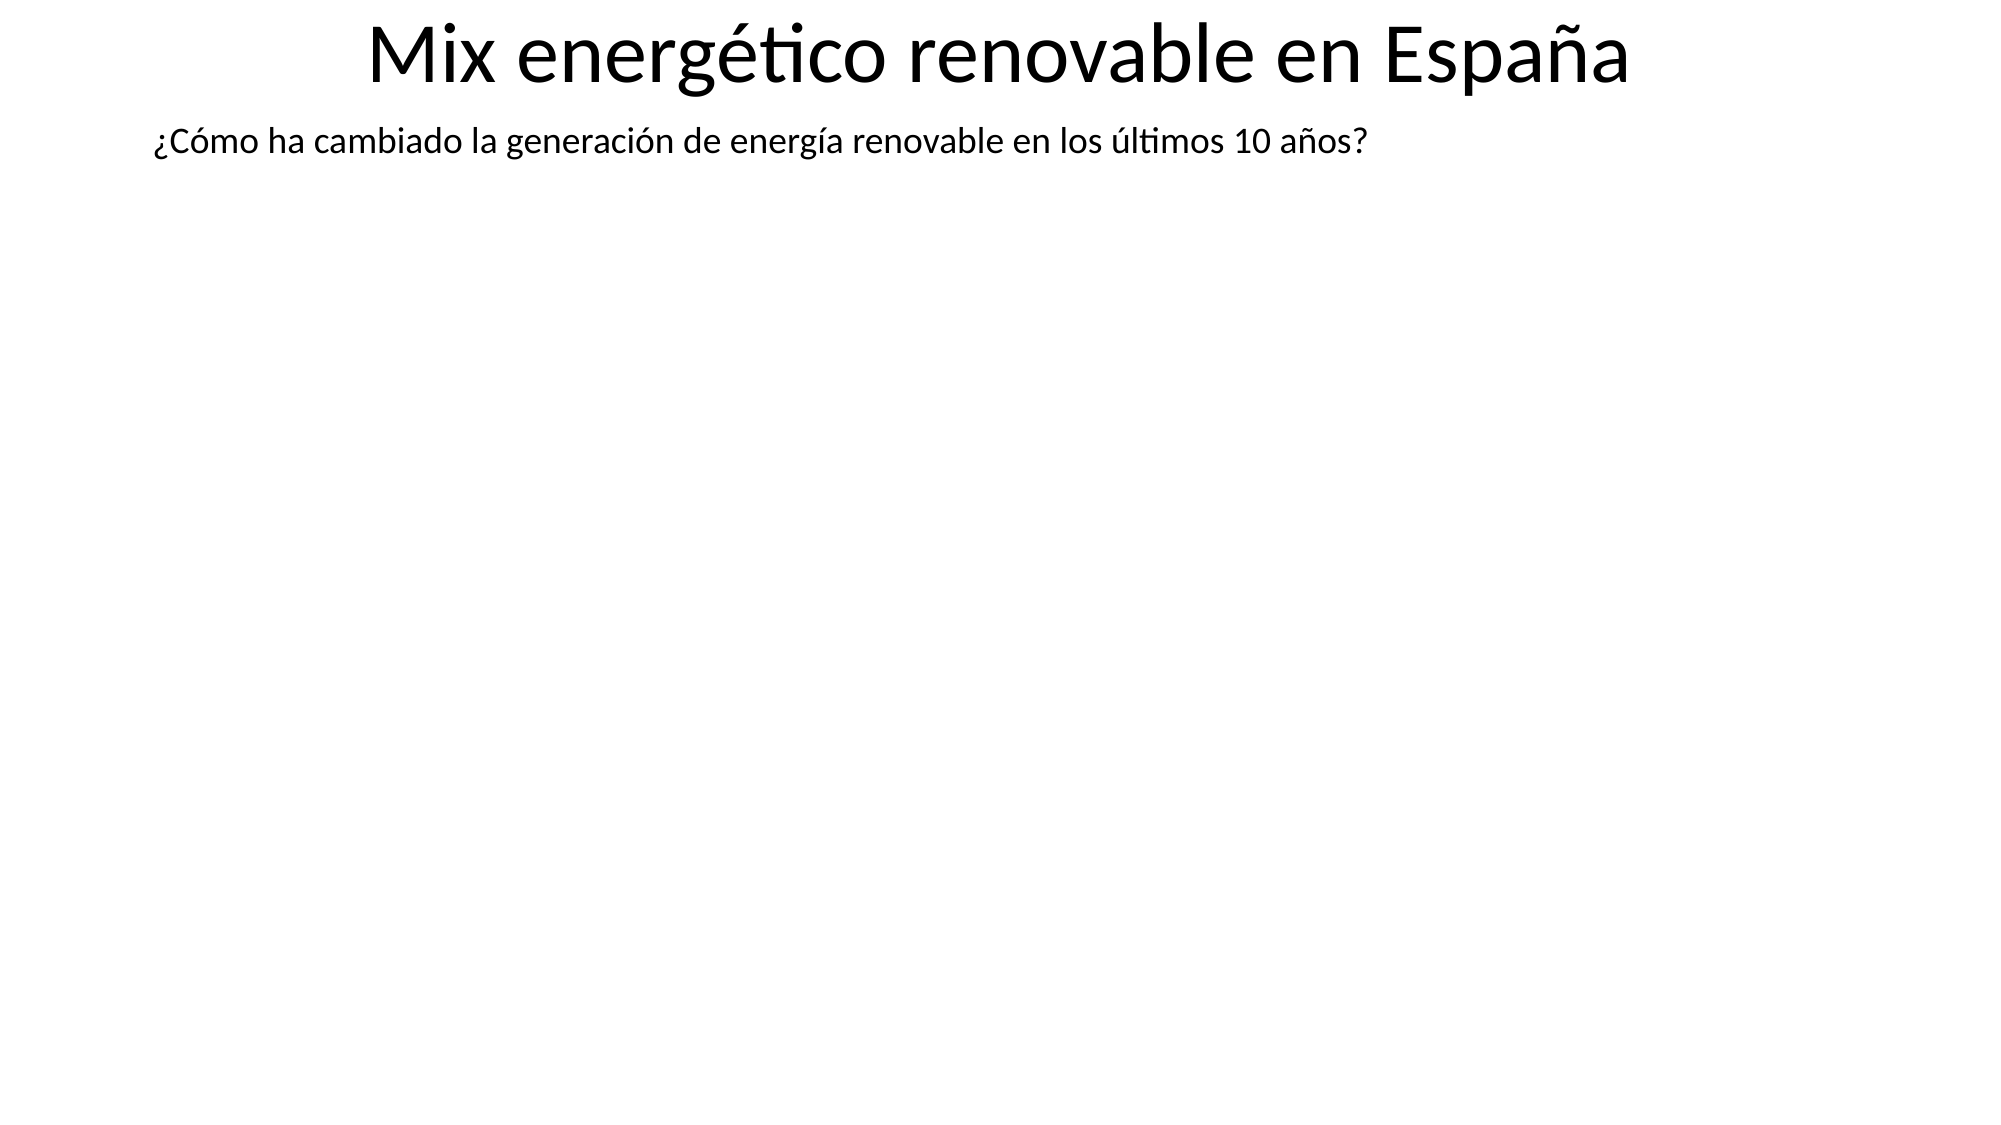

# Mix energético renovable en España
¿Cómo ha cambiado la generación de energía renovable en los últimos 10 años?